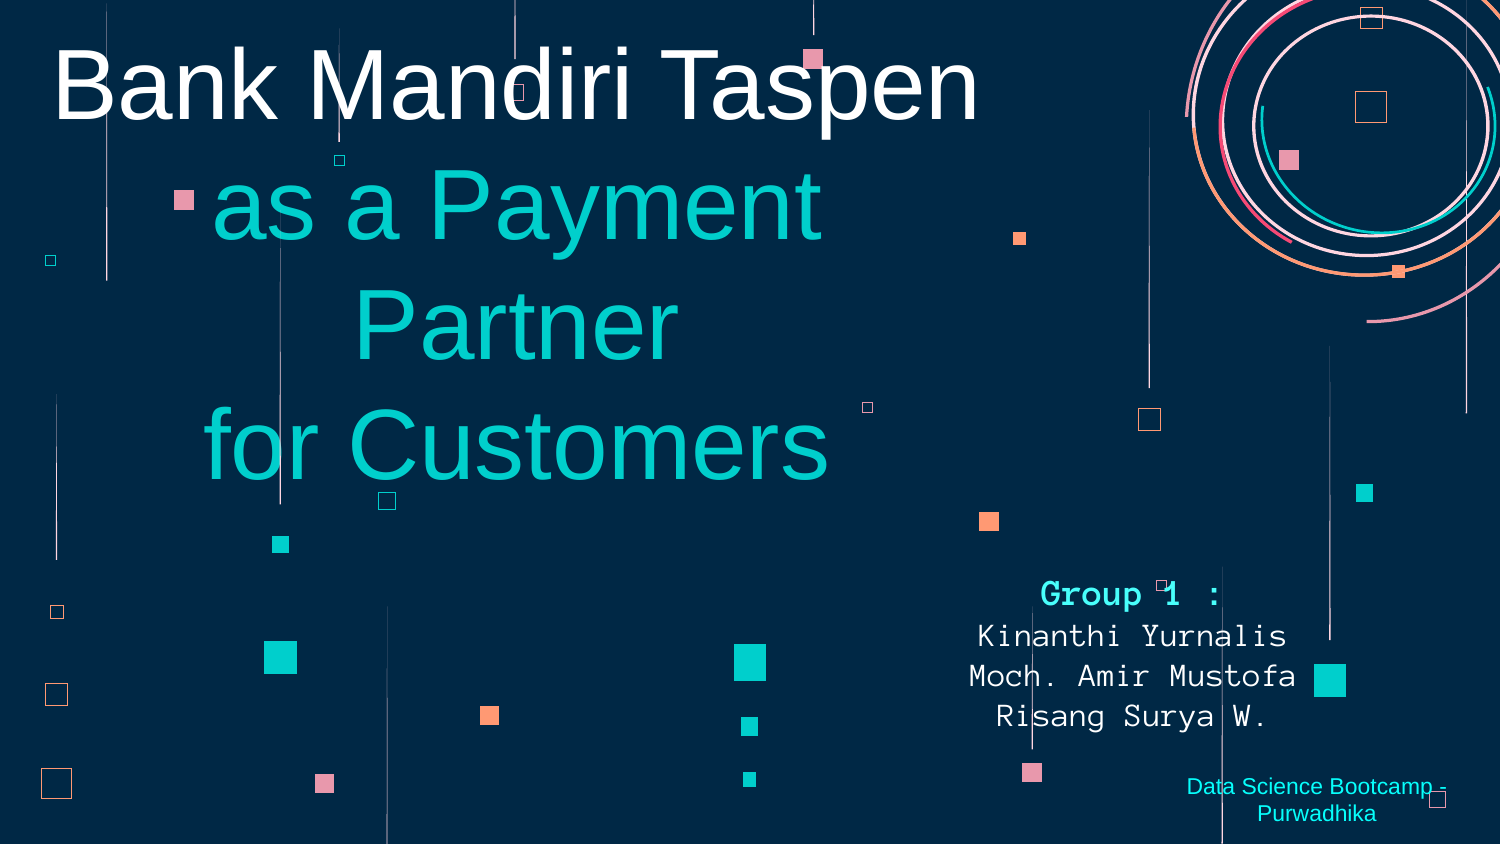

# Bank Mandiri Taspen as a Payment Partner for Customers

Group 1 :
Kinanthi Yurnalis
Moch. Amir Mustofa
Risang Surya W.

Data Science Bootcamp - Purwadhika